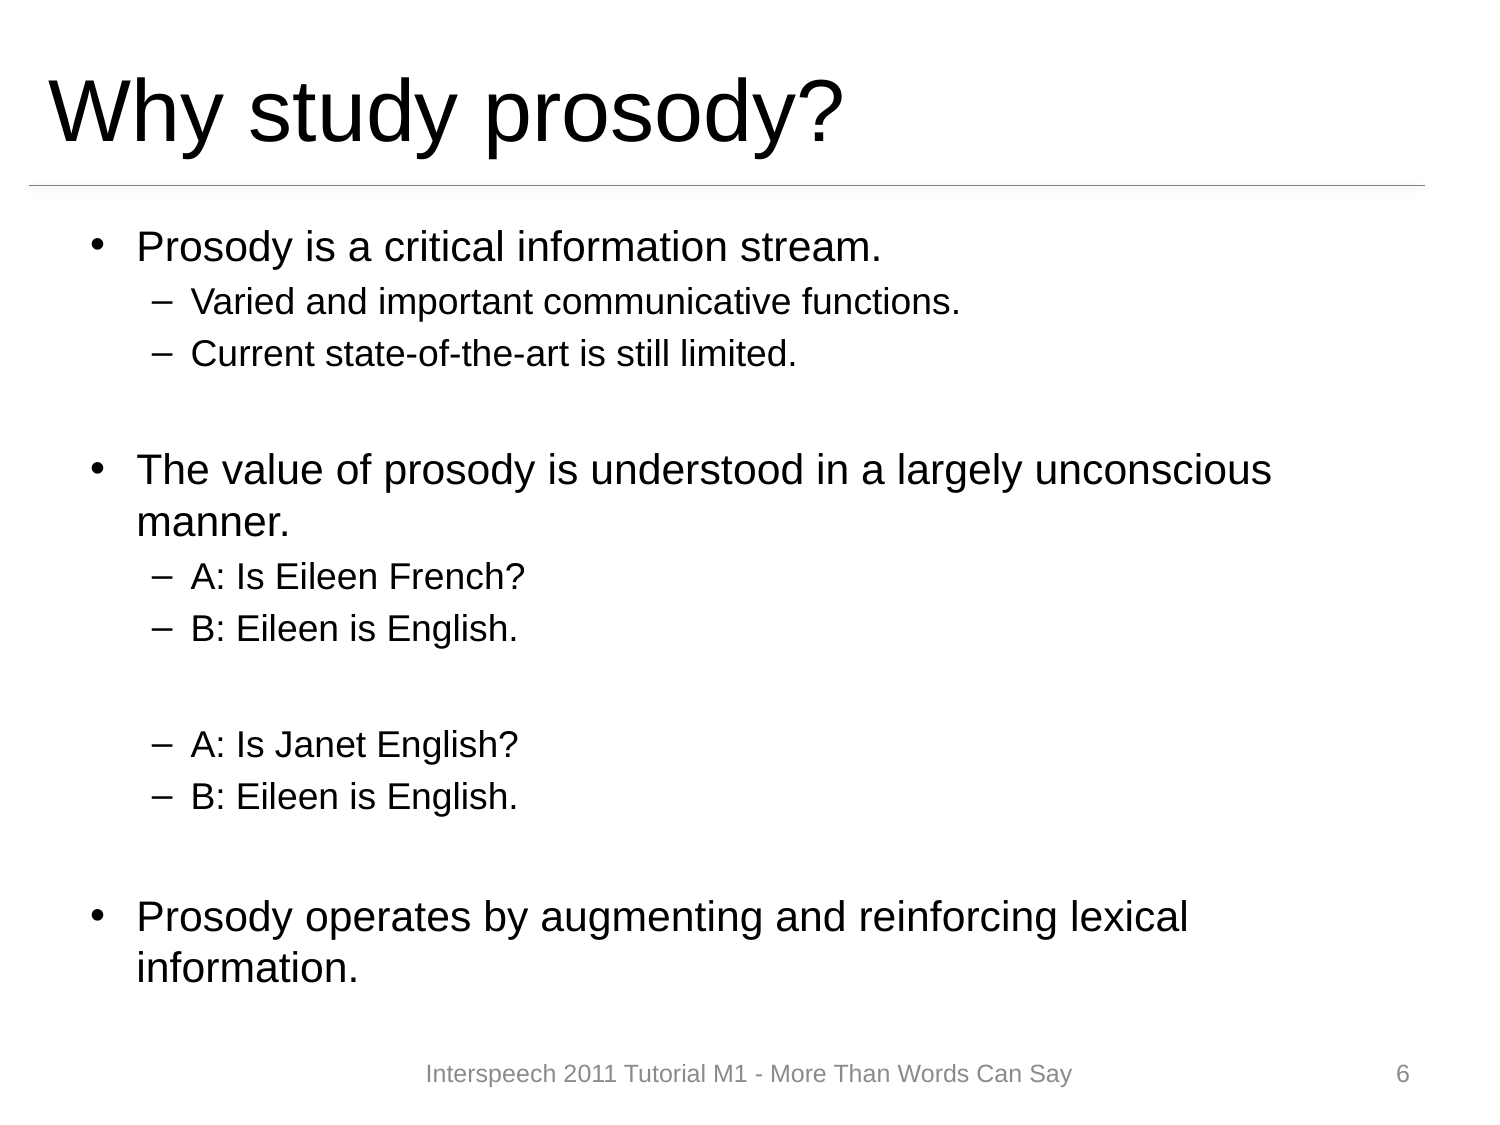

# Why study prosody?
Prosody is a critical information stream.
Varied and important communicative functions.
Current state-of-the-art is still limited.

The value of prosody is understood in a largely unconscious manner.
A: Is Eileen French?
B: Eileen is English.

A: Is Janet English?
B: Eileen is English.

Prosody operates by augmenting and reinforcing lexical information.
Interspeech 2011 Tutorial M1 - More Than Words Can Say
6